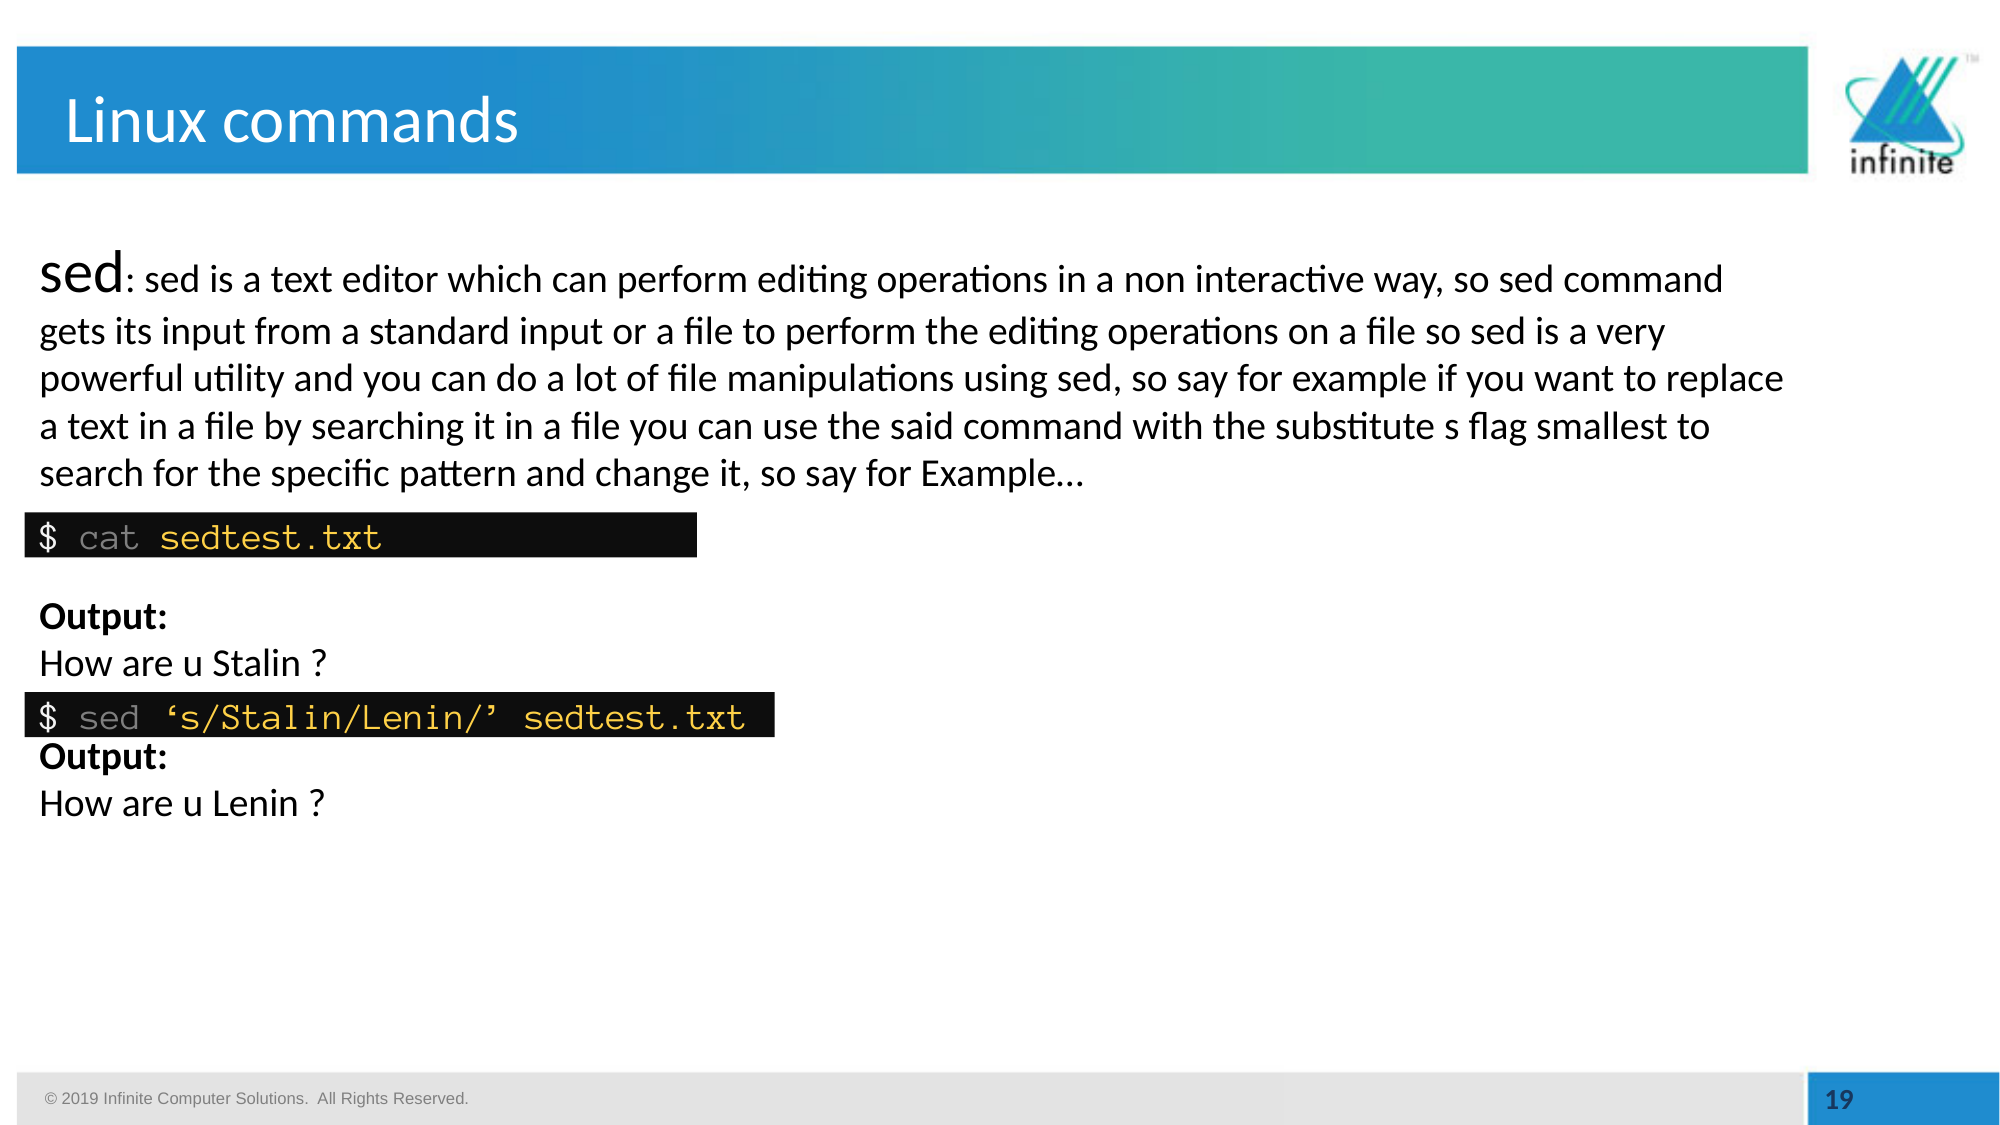

# Linux commands

sed: sed is a text editor which can perform editing operations in a non interactive way, so sed command gets its input from a standard input or a file to perform the editing operations on a file so sed is a very powerful utility and you can do a lot of file manipulations using sed, so say for example if you want to replace a text in a file by searching it in a file you can use the said command with the substitute s flag smallest to search for the specific pattern and change it, so say for Example…

Output:
How are u Stalin ?

Output:
How are u Lenin ?

$ cat sedtest.txt
$ sed ‘s/Stalin/Lenin/’ sedtest.txt
19